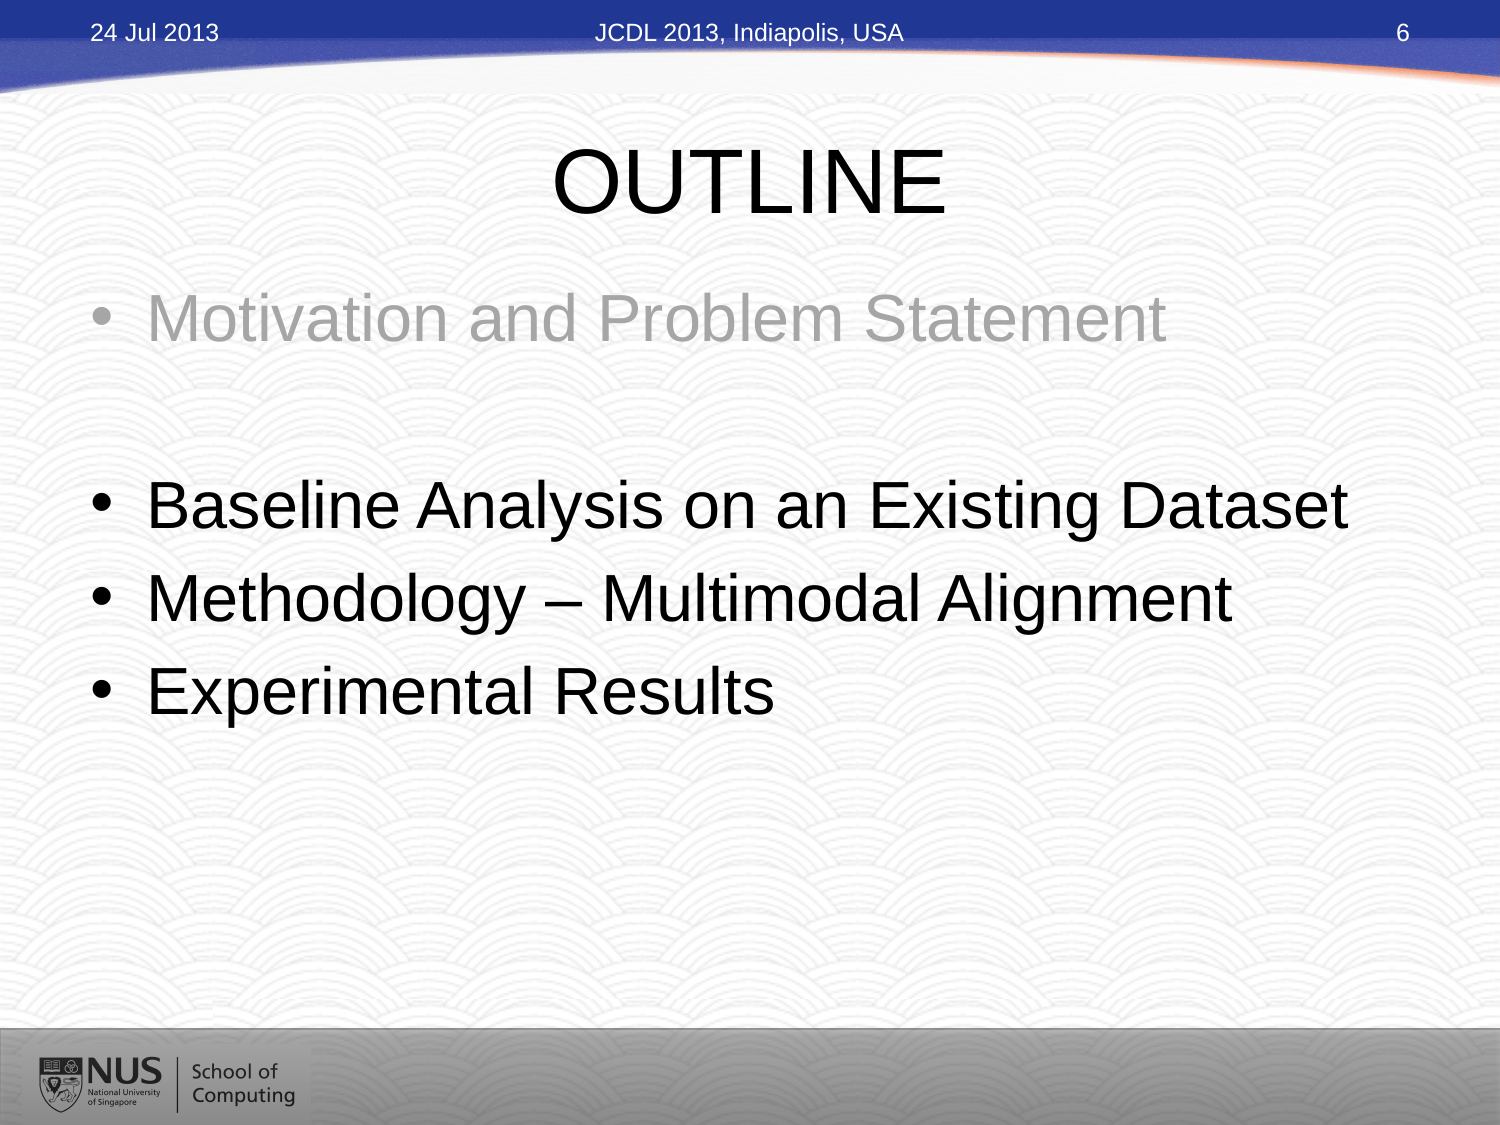

24 Jul 2013
JCDL 2013, Indiapolis, USA
6
# OUTLINE
Motivation and Problem Statement

Baseline Analysis on an Existing Dataset
Methodology – Multimodal Alignment
Experimental Results